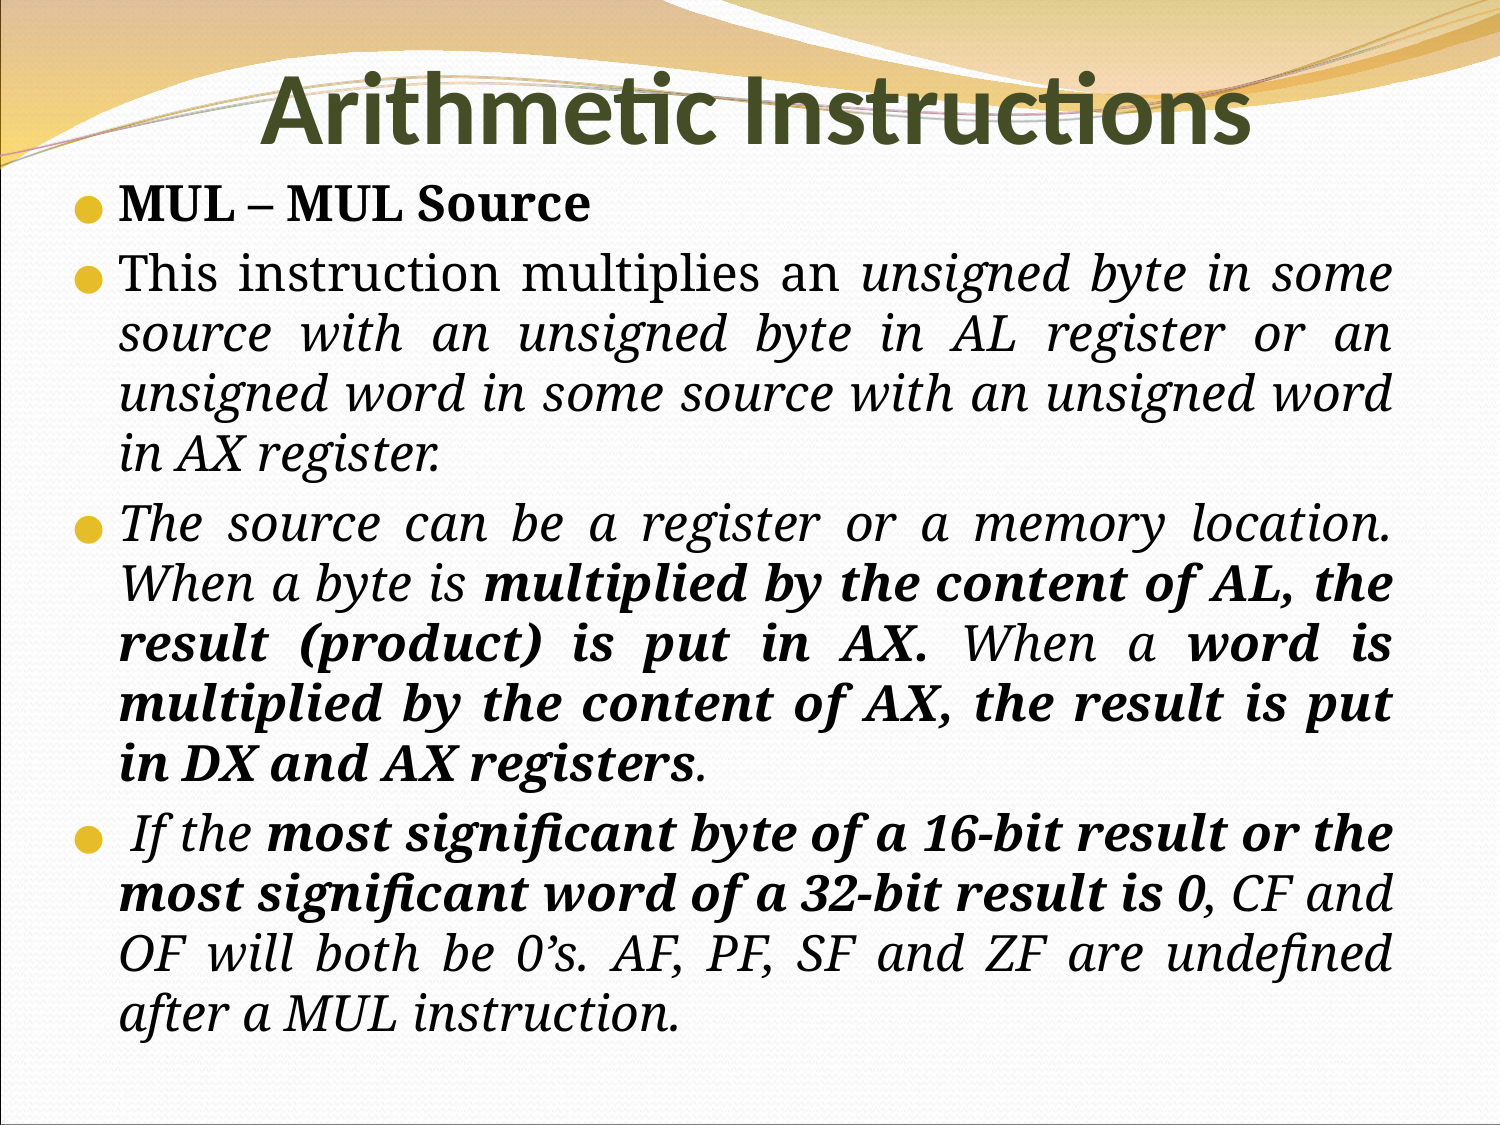

Arithmetic Instructions
MUL – MUL Source
This instruction multiplies an unsigned byte in some source with an unsigned byte in AL register or an unsigned word in some source with an unsigned word in AX register.
The source can be a register or a memory location. When a byte is multiplied by the content of AL, the result (product) is put in AX. When a word is multiplied by the content of AX, the result is put in DX and AX registers.
 If the most significant byte of a 16-bit result or the most significant word of a 32-bit result is 0, CF and OF will both be 0’s. AF, PF, SF and ZF are undefined after a MUL instruction.